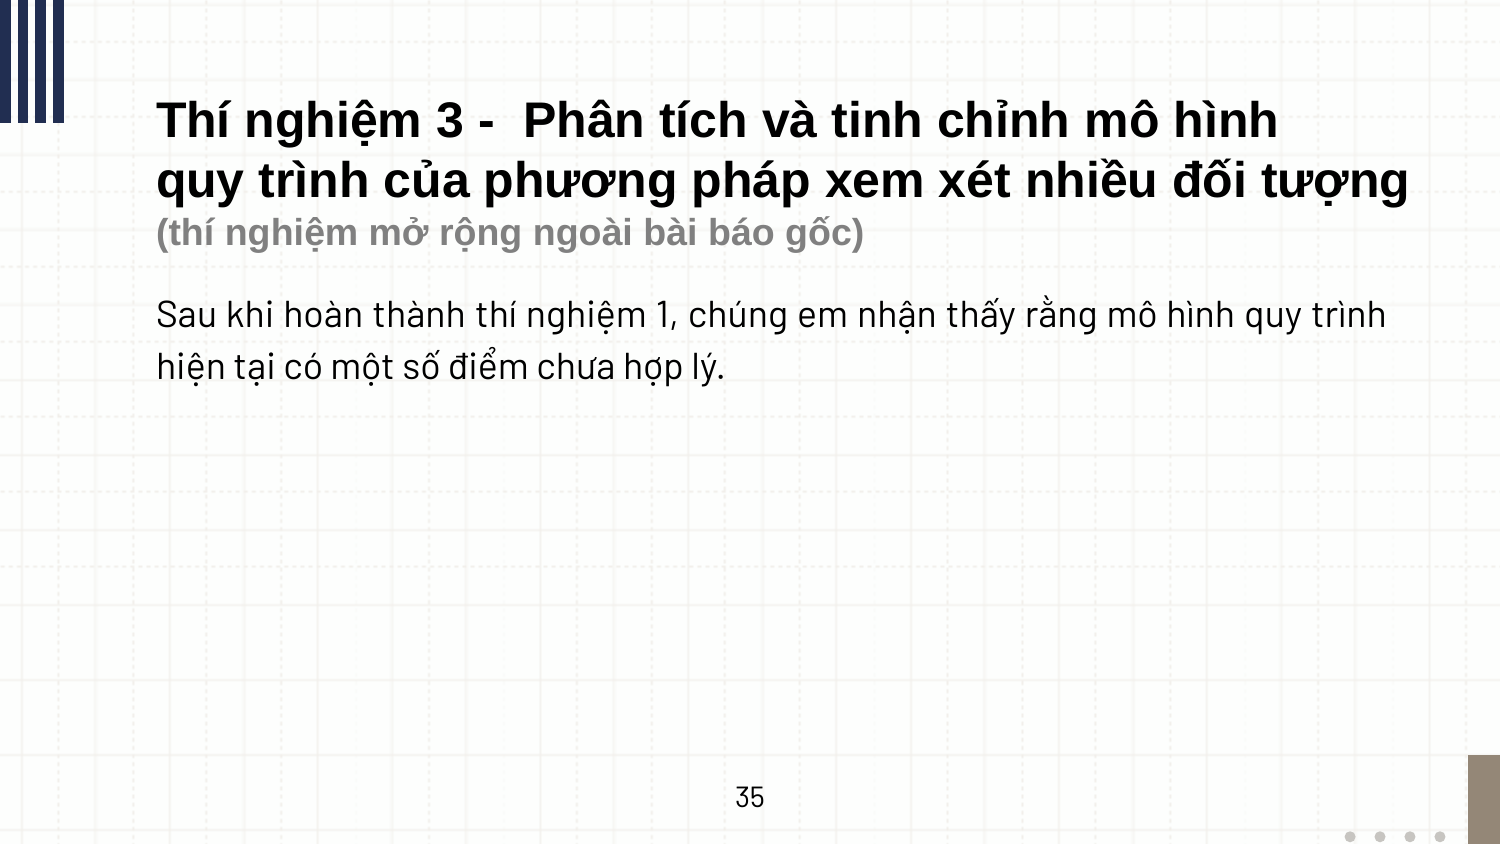

Thí nghiệm 3 -  Phân tích và tinh chỉnh mô hình
quy trình của phương pháp xem xét nhiều đối tượng (thí nghiệm mở rộng ngoài bài báo gốc)

Sau khi hoàn thành thí nghiệm 1, chúng em nhận thấy rằng mô hình quy trình hiện tại có một số điểm chưa hợp lý.
35